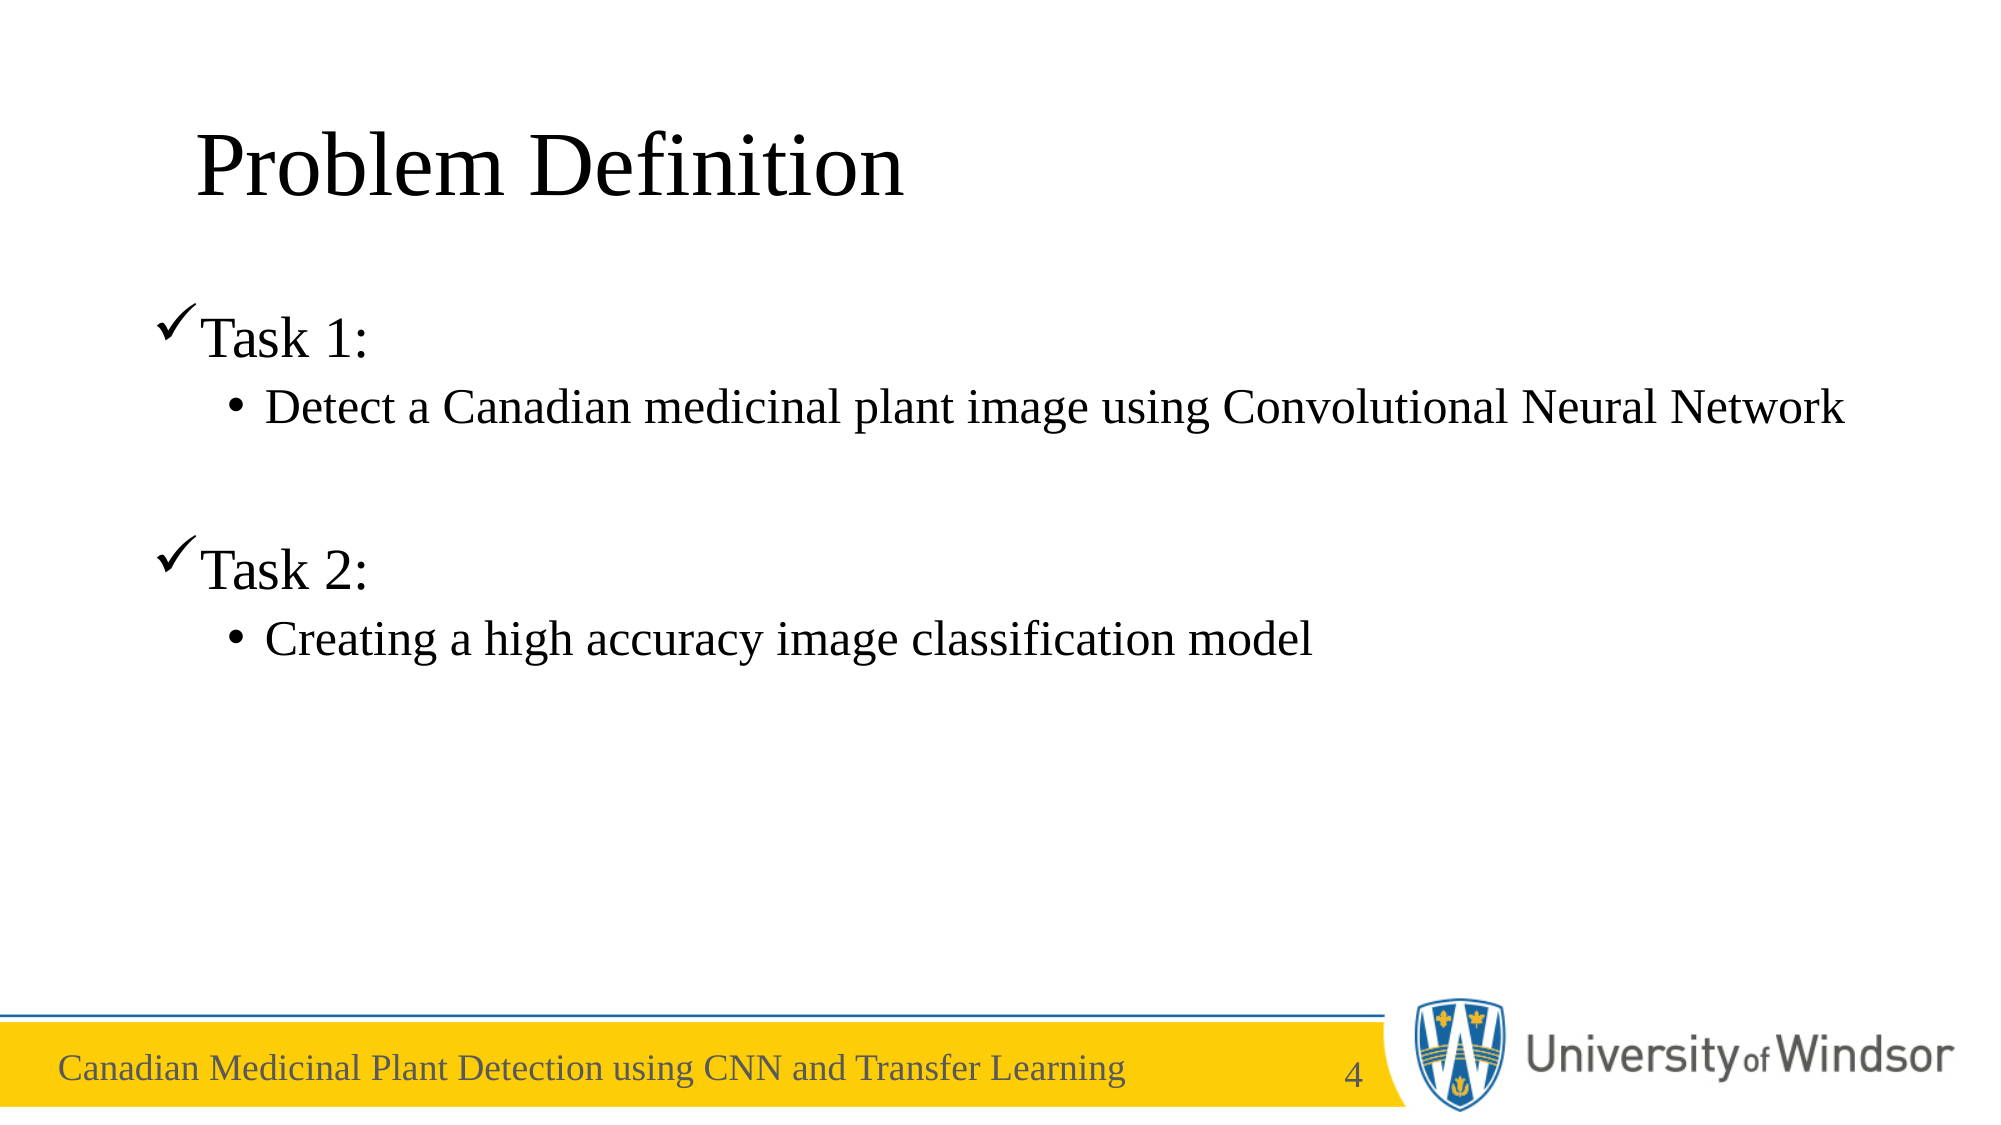

# Problem Definition
Task 1:
Detect a Canadian medicinal plant image using Convolutional Neural Network

Task 2:
Creating a high accuracy image classification model

4